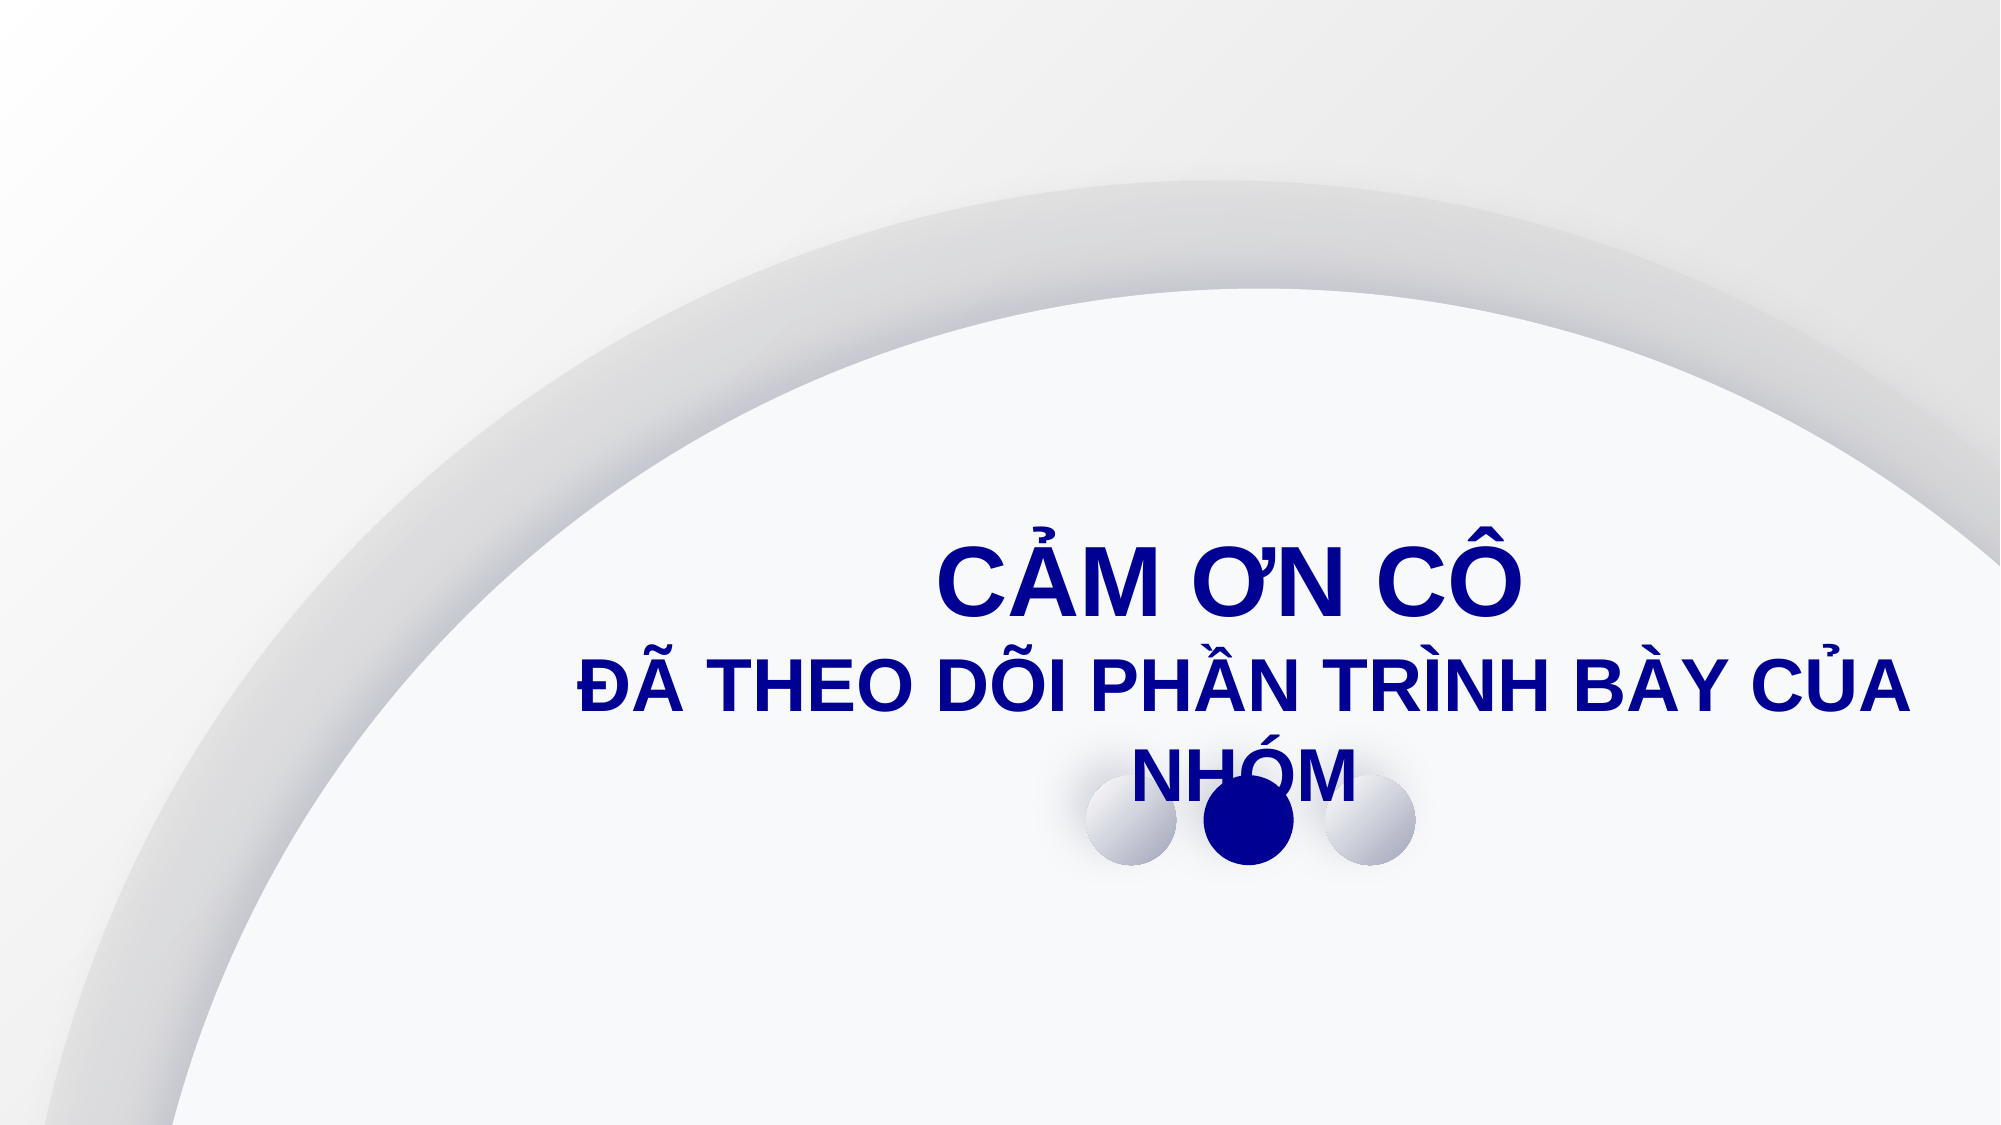

CẢM ƠN CÔ
ĐÃ THEO DÕI PHẦN TRÌNH BÀY CỦA NHÓM